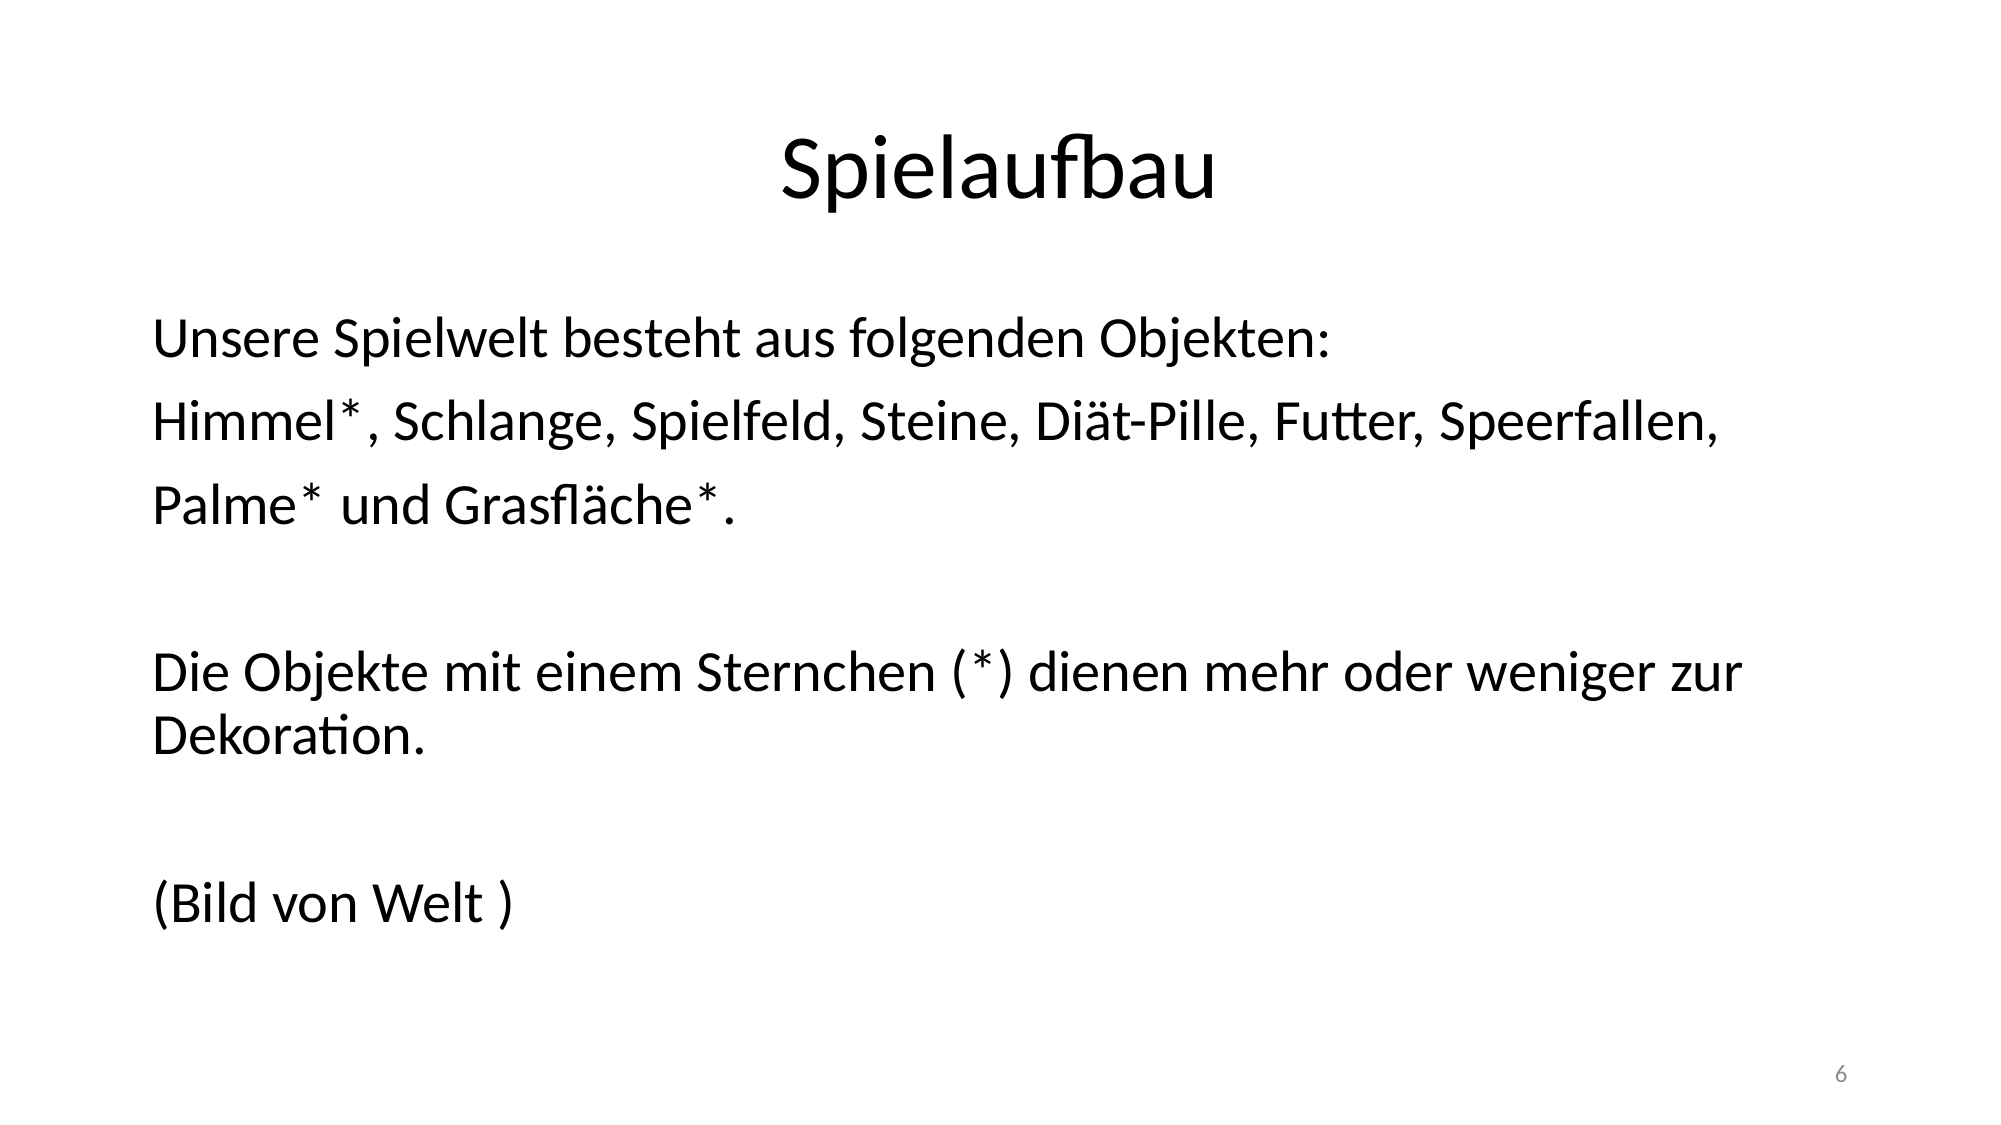

# Spielaufbau
Unsere Spielwelt besteht aus folgenden Objekten:
Himmel*, Schlange, Spielfeld, Steine, Diät-Pille, Futter, Speerfallen,
Palme* und Grasfläche*.

Die Objekte mit einem Sternchen (*) dienen mehr oder weniger zur Dekoration.

(Bild von Welt )

6